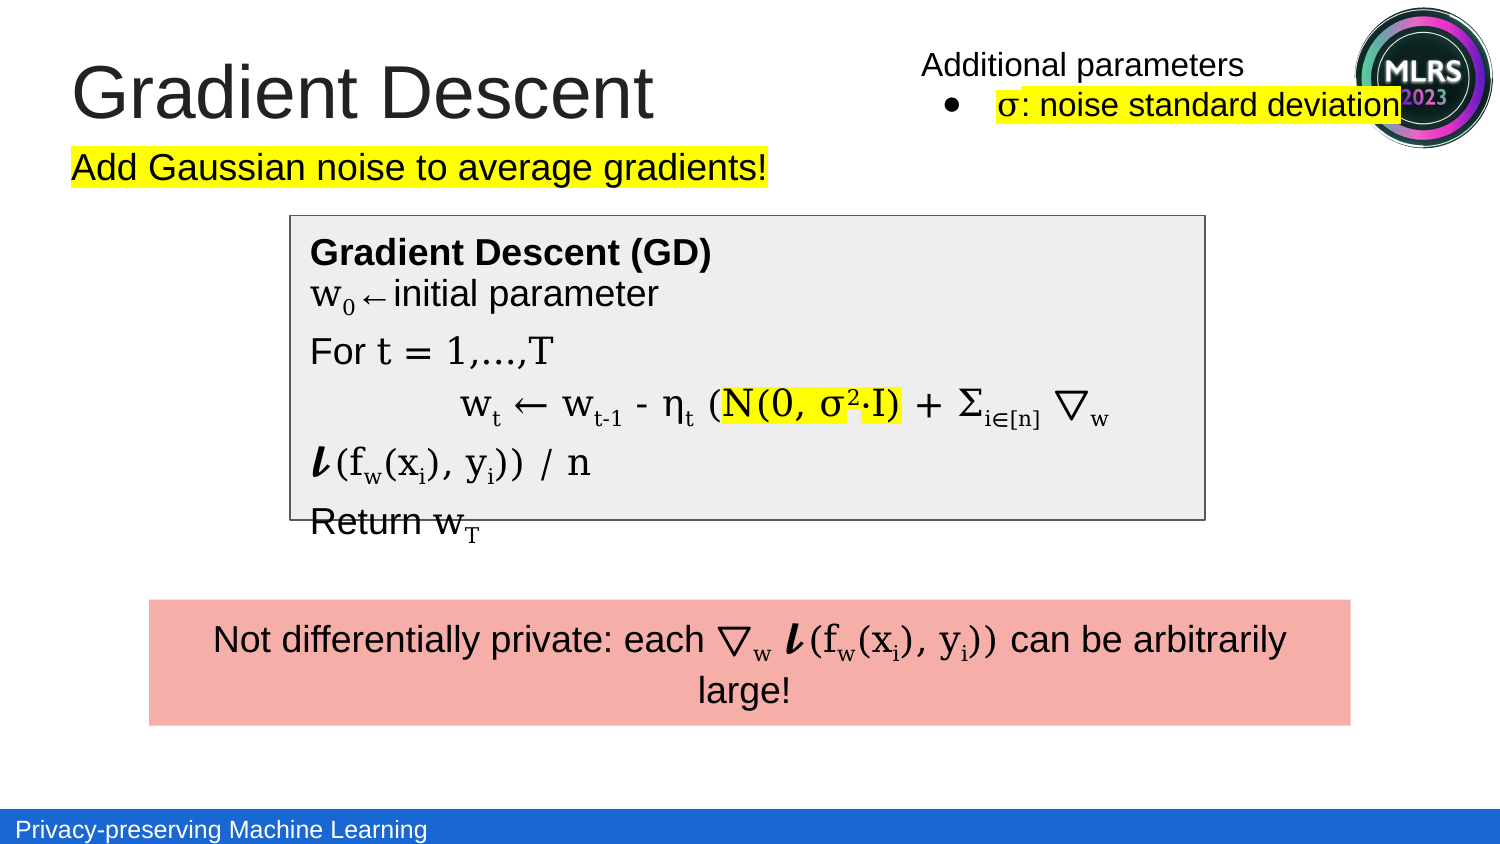

Additional parameters
σ: noise standard deviation

Gradient Descent
Add Gaussian noise to average gradients!
Gradient Descent (GD)

w0←initial parameter
For t = 1,...,T
	wt ← wt-1 - ηt (N(0, σ2⋅I) + Σi∈[n] ⛛w 𝓵(fw(xi), yi)) / n
Return wT
Not differentially private: each ⛛w 𝓵(fw(xi), yi)) can be arbitrarily large!